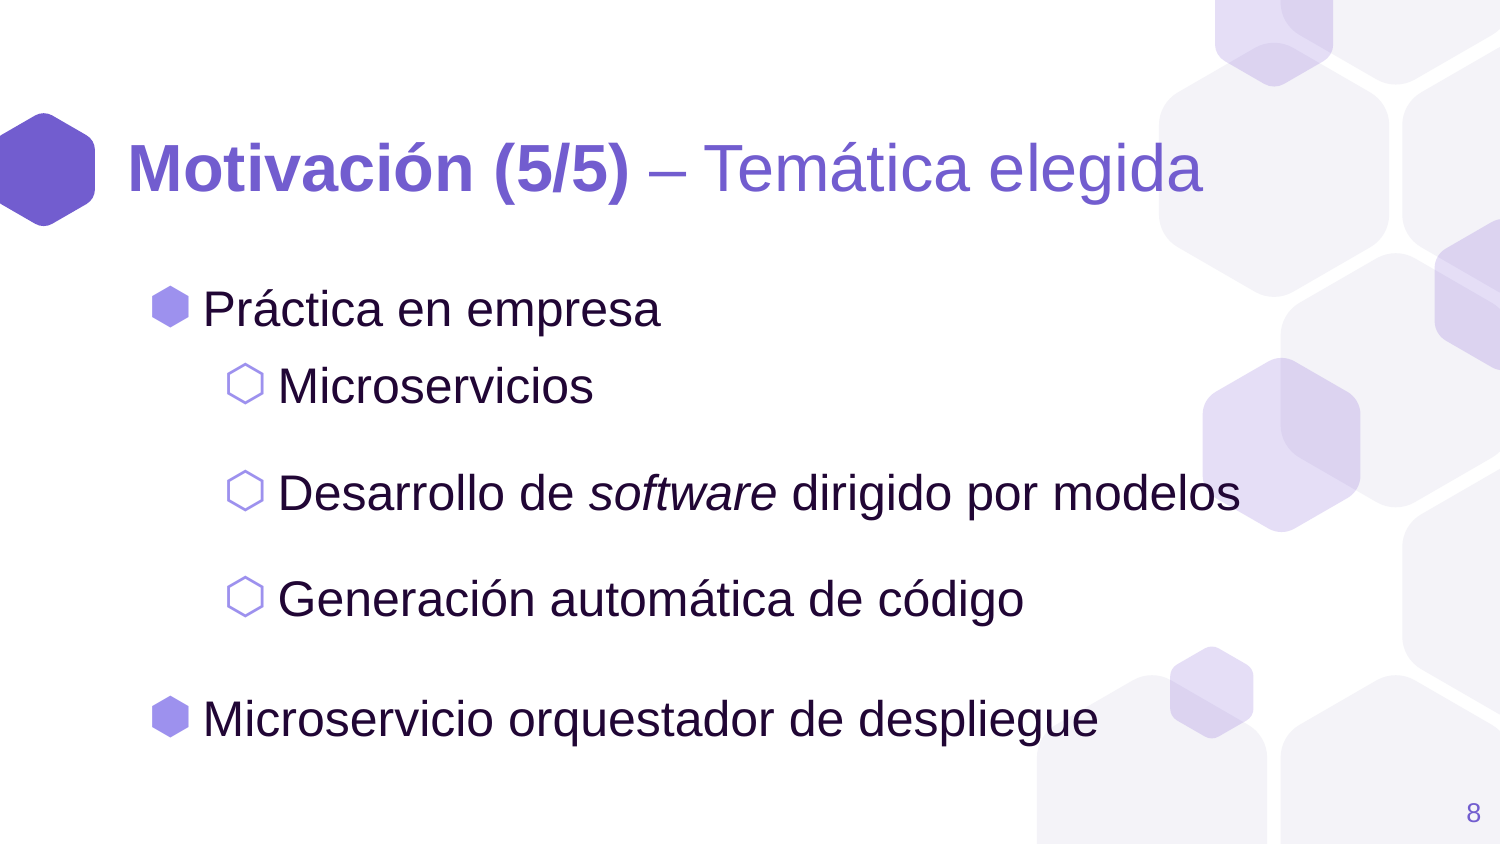

# Motivación (5/5) – Temática elegida
Práctica en empresa
Microservicios
Desarrollo de software dirigido por modelos
Generación automática de código
Microservicio orquestador de despliegue
8